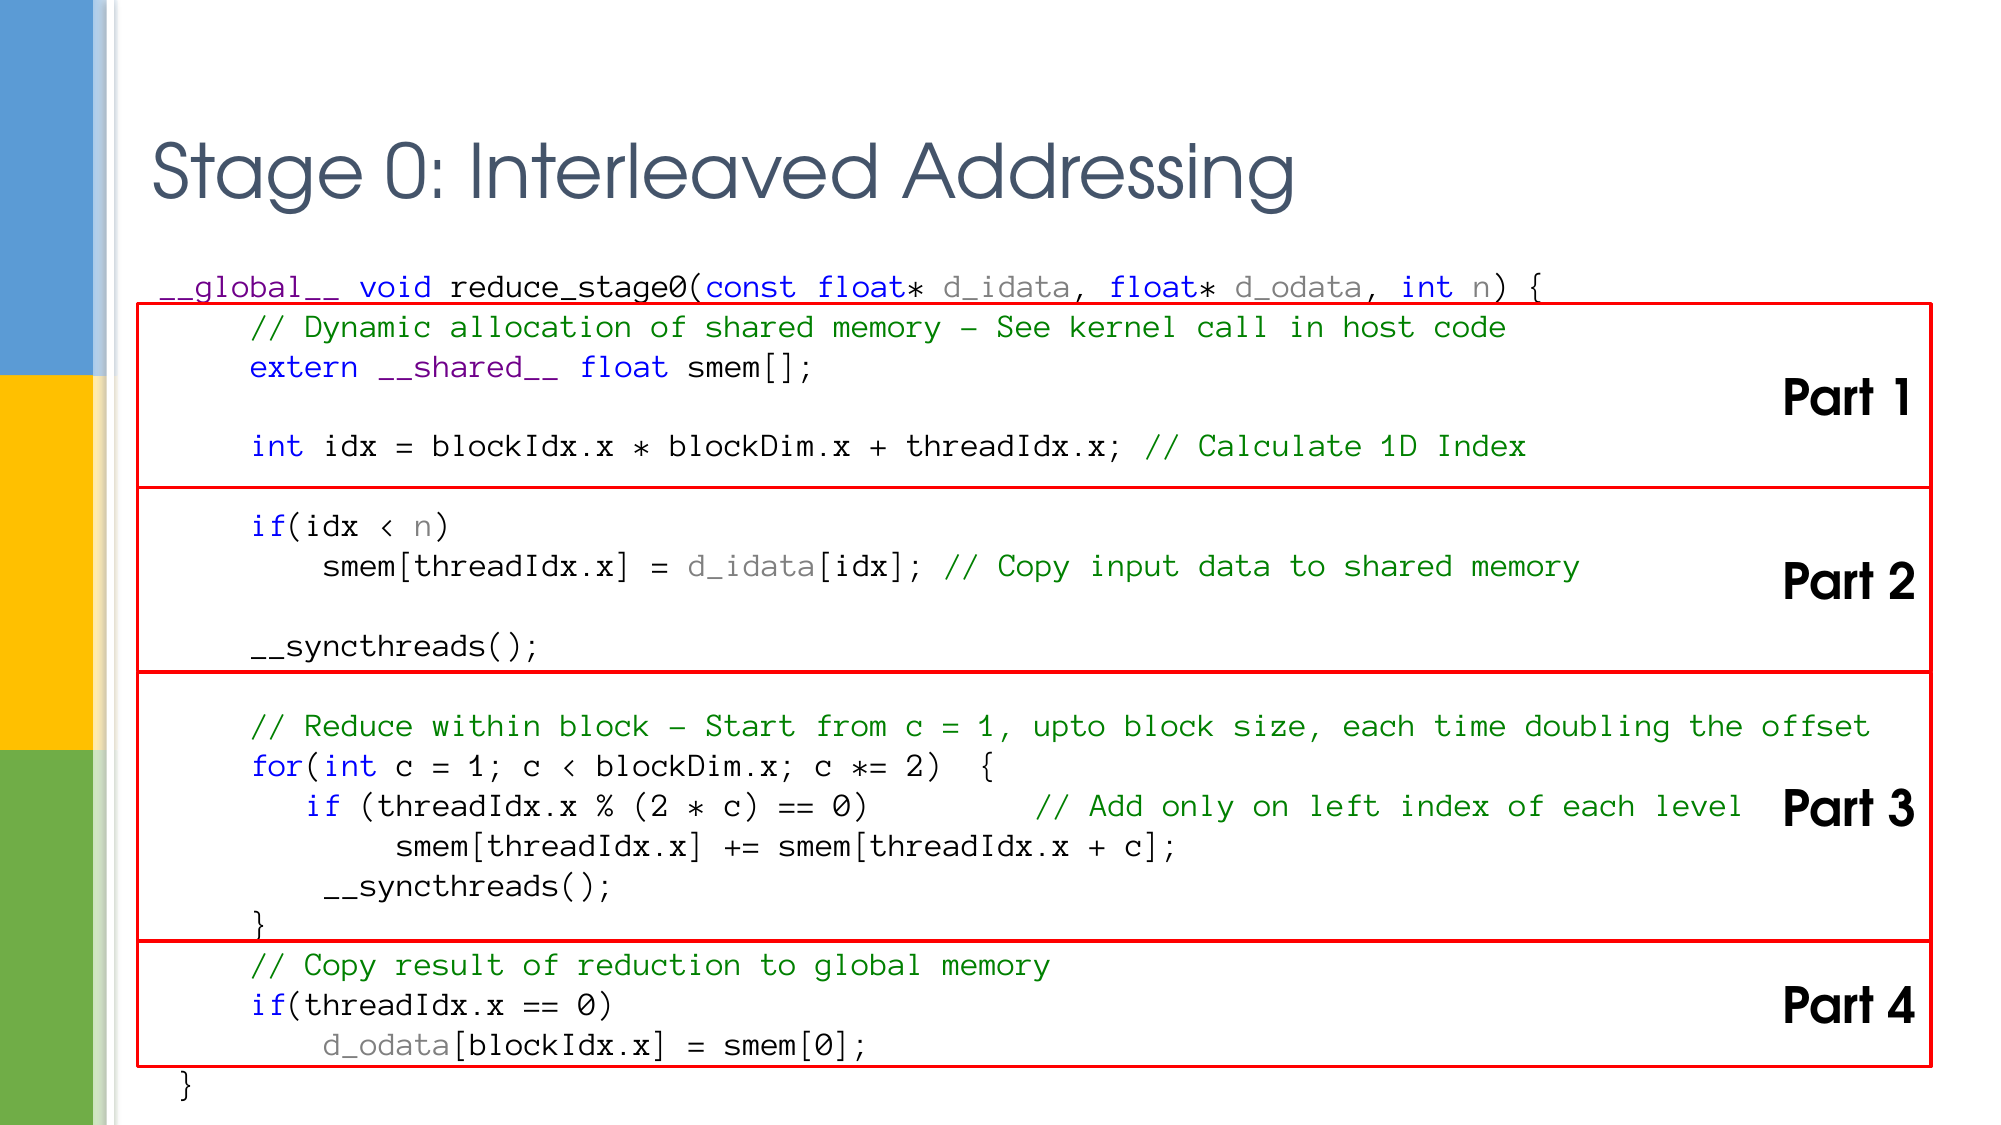

# Stage 0: Interleaved Addressing
__global__ void reduce_stage0(const float* d_idata, float* d_odata, int n) {
     // Dynamic allocation of shared memory - See kernel call in host code
     extern __shared__ float smem[];

     int idx = blockIdx.x * blockDim.x + threadIdx.x; // Calculate 1D Index

     if(idx < n)
         smem[threadIdx.x] = d_idata[idx]; // Copy input data to shared memory

     __syncthreads();

     // Reduce within block - Start from c = 1, upto block size, each time doubling the offset
     for(int c = 1; c < blockDim.x; c *= 2)  {
        if (threadIdx.x % (2 * c) == 0)         // Add only on left index of each level
             smem[threadIdx.x] += smem[threadIdx.x + c];
         __syncthreads();
     }
     // Copy result of reduction to global memory
     if(threadIdx.x == 0)
         d_odata[blockIdx.x] = smem[0];
 }
Part 1
Part 2
Part 3
Part 4